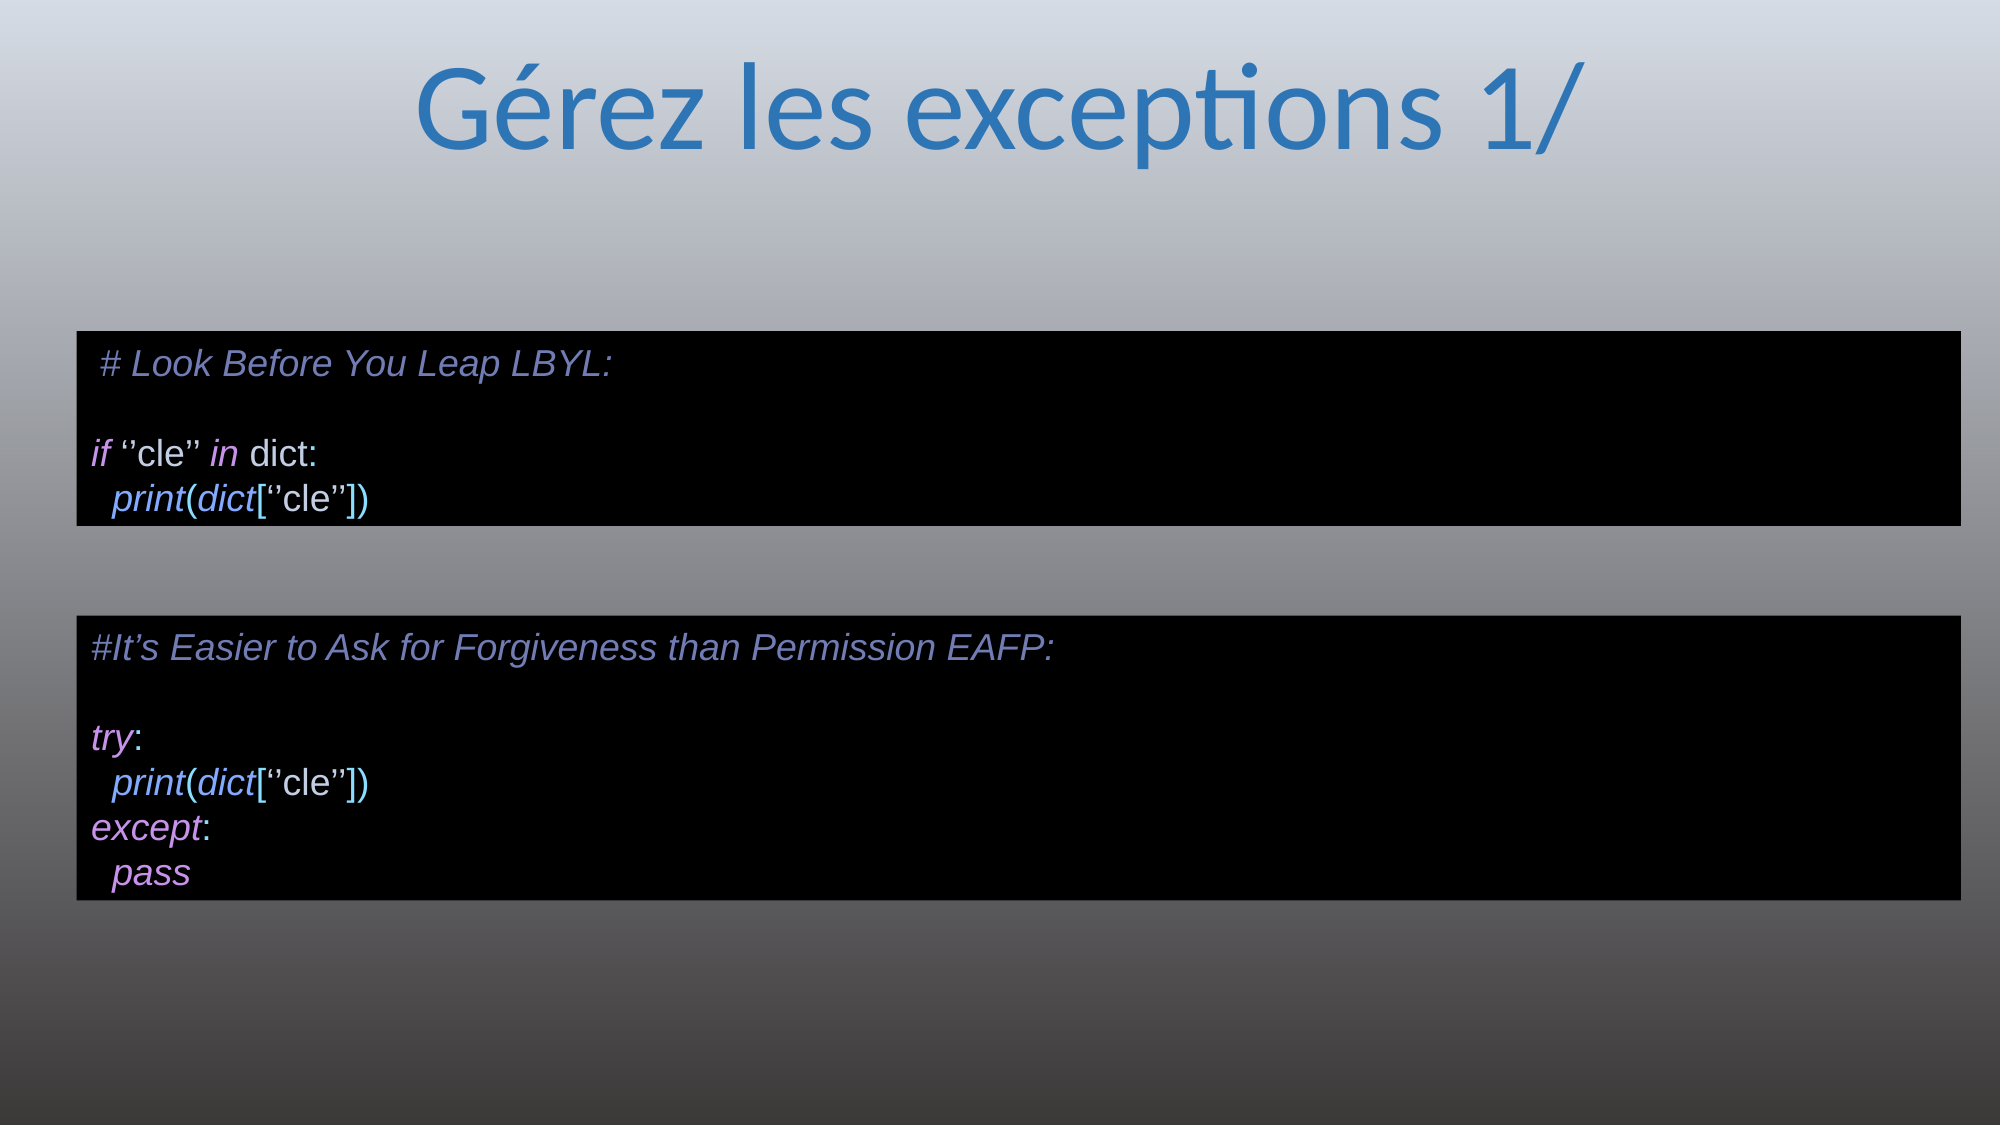

# Gérez les exceptions 1/
 # Look Before You Leap LBYL:
if ‘’cle’’ in dict:
  print(dict[‘’cle’’])
#It’s Easier to Ask for Forgiveness than Permission EAFP:
try:
  print(dict[‘’cle’’])
except:
  pass

185